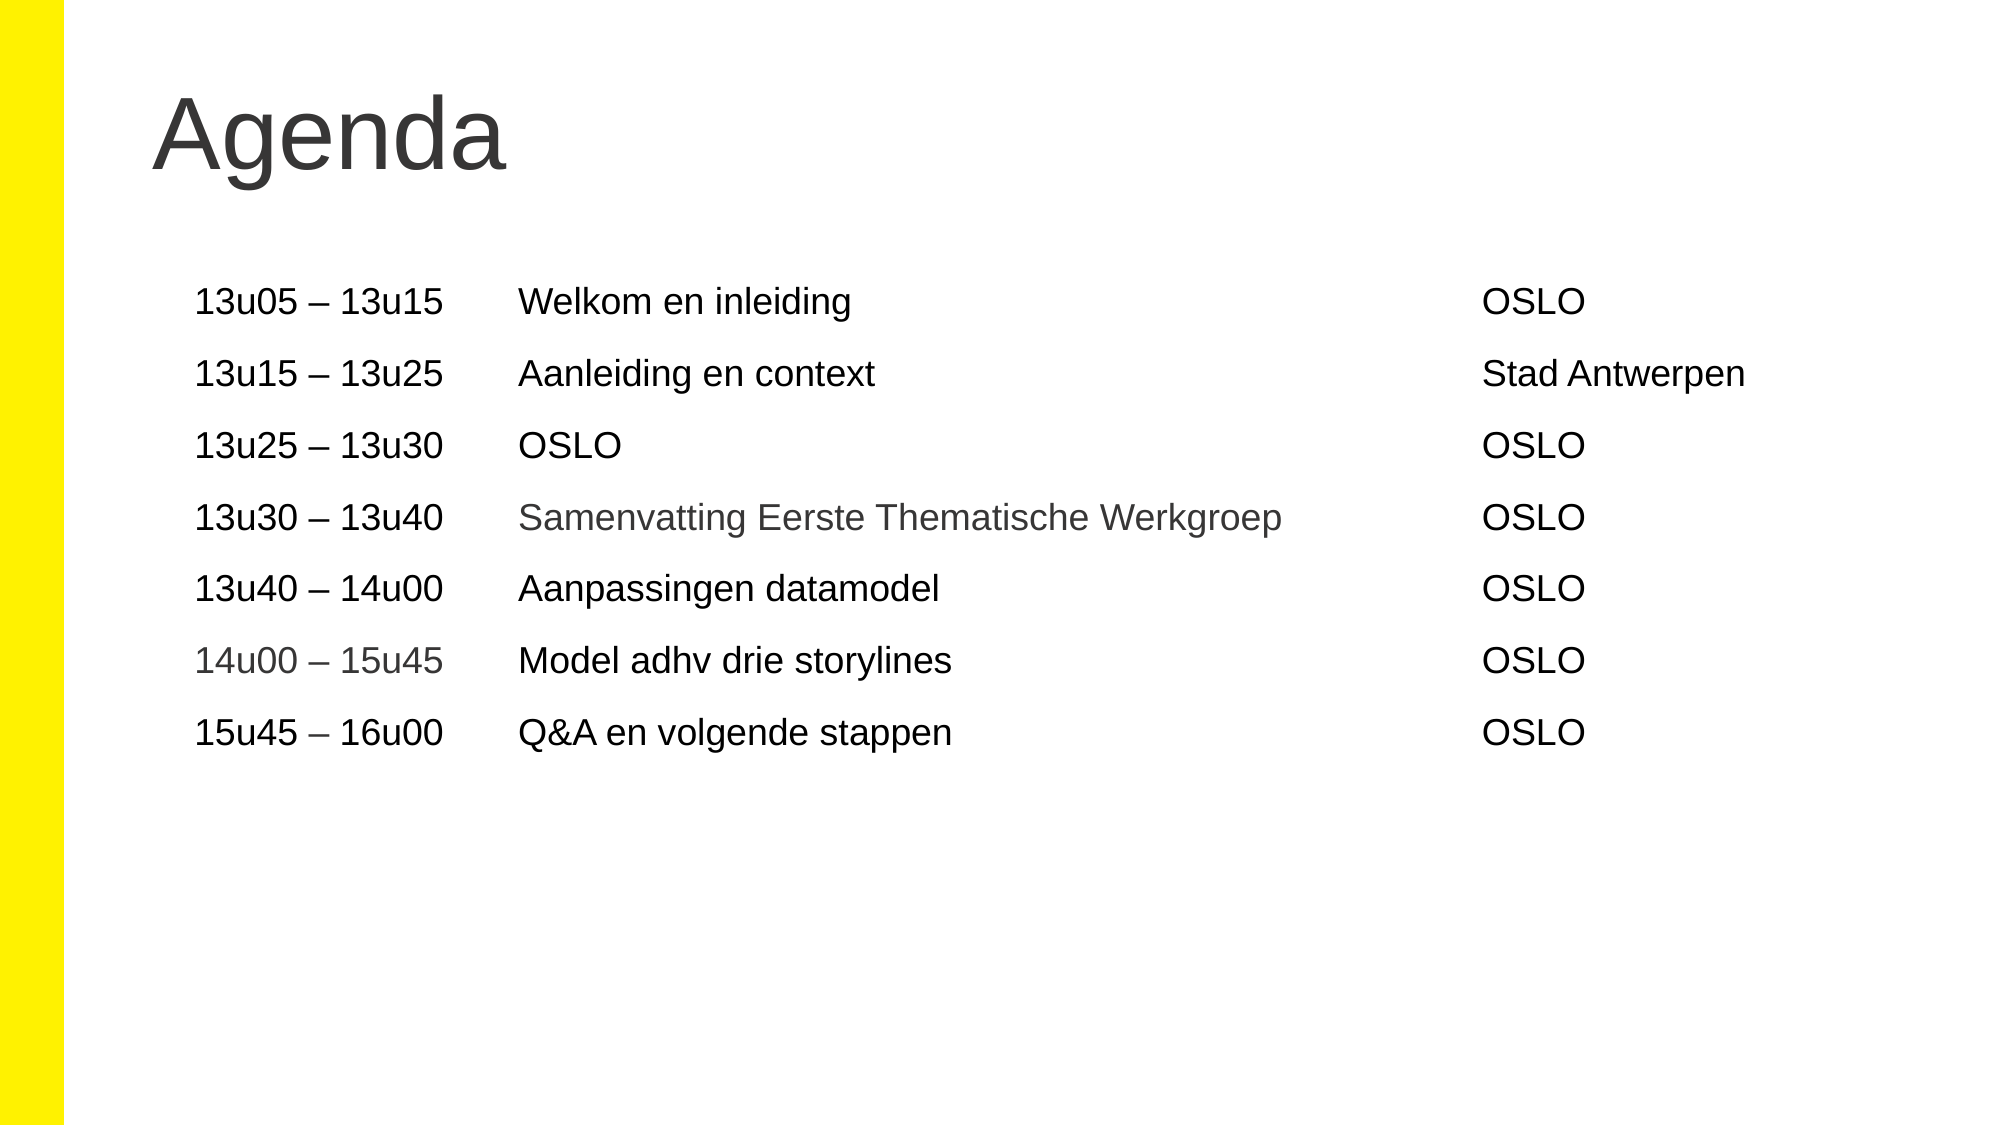

Agenda
| 13u05 – 13u15 | Welkom en inleiding | OSLO |
| --- | --- | --- |
| 13u15 – 13u25 | Aanleiding en context | Stad Antwerpen |
| 13u25 – 13u30 | OSLO | OSLO |
| 13u30 – 13u40 | Samenvatting Eerste Thematische Werkgroep | OSLO |
| 13u40 – 14u00 | Aanpassingen datamodel | OSLO |
| 14u00 – 15u45 | Model adhv drie storylines | OSLO |
| 15u45 – 16u00 | Q&A en volgende stappen | OSLO |